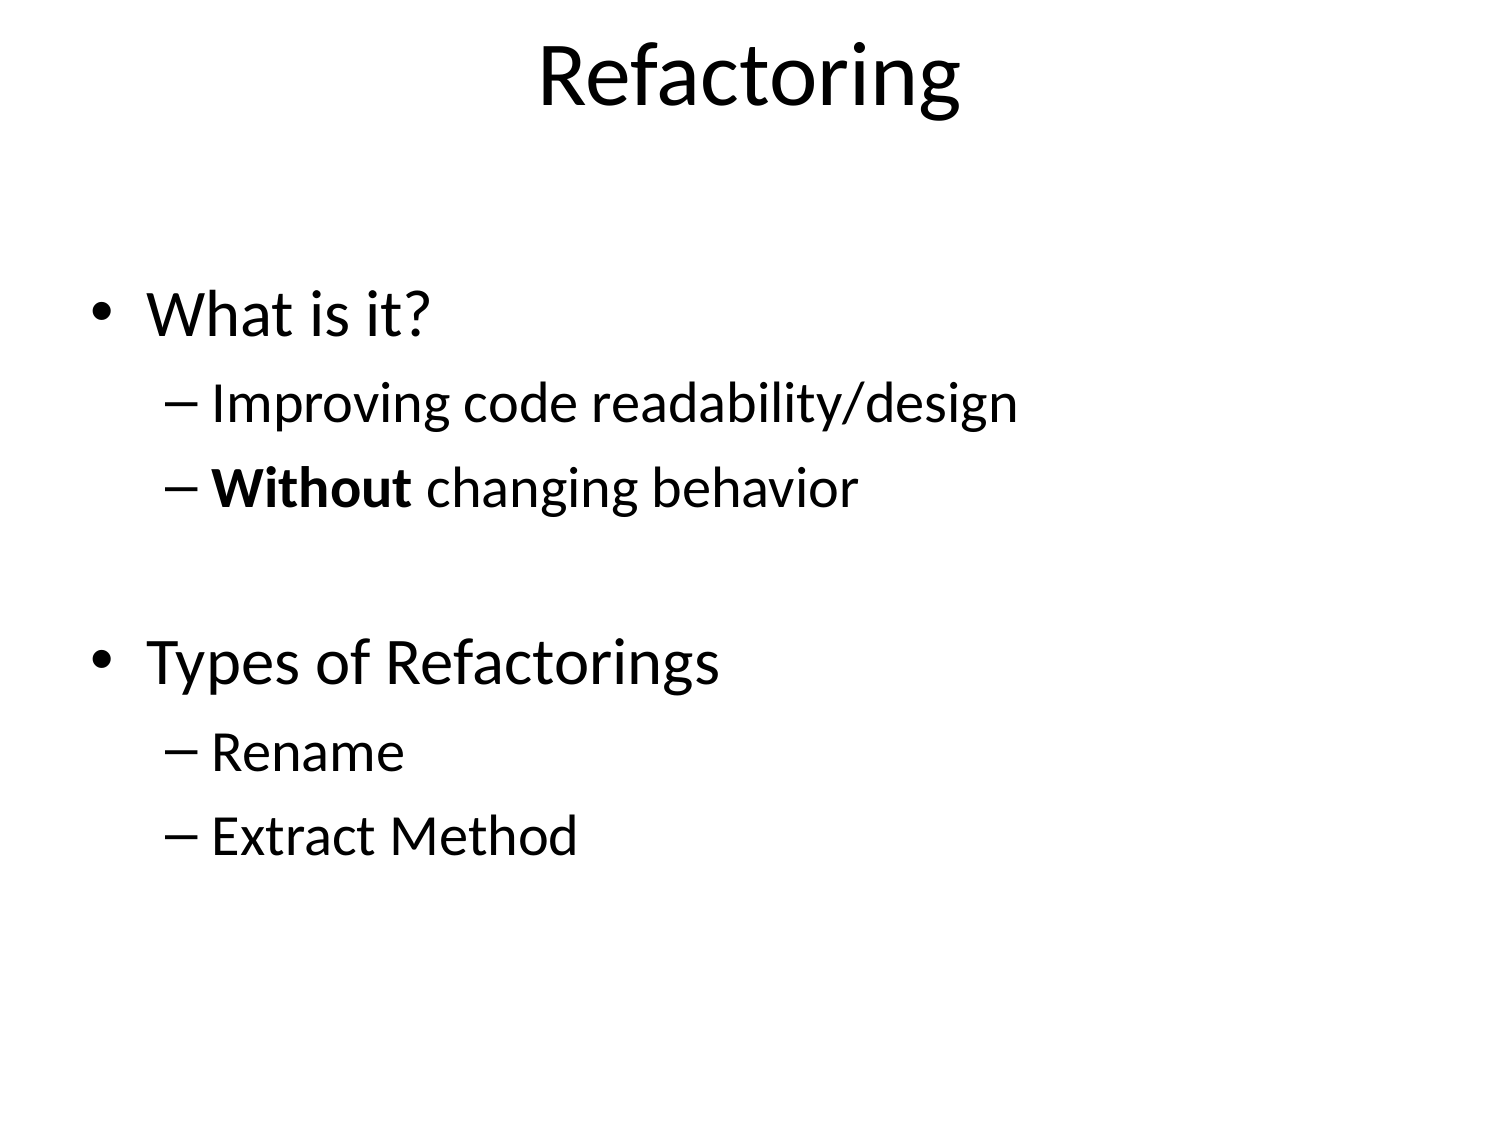

# Refactoring
What is it?
Improving code readability/design
Without changing behavior

Types of Refactorings
Rename
Extract Method